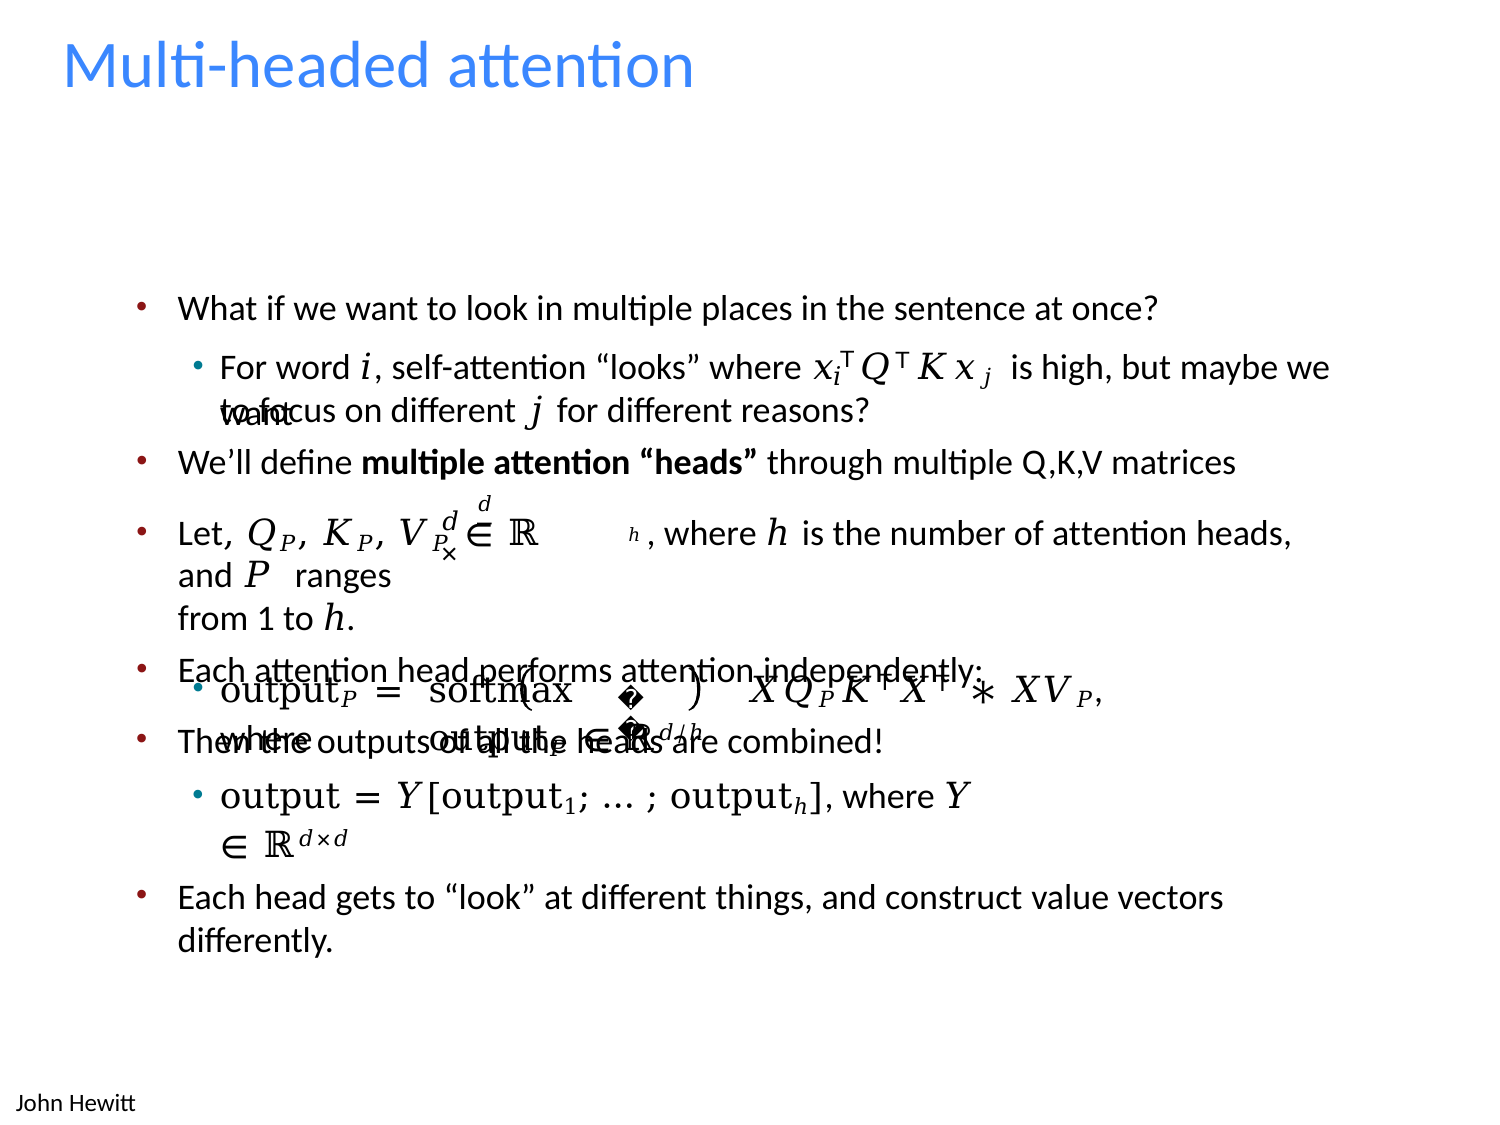

# Multi-headed attention
What if we want to look in multiple places in the sentence at once?
For word 𝑖, self-attention “looks” where 𝑥𝖳𝑄𝖳𝐾𝑥𝑗 is high, but maybe we want
𝑖
to focus on different 𝑗 for different reasons?
We’ll define multiple attention “heads” through multiple Q,K,V matrices
𝑑
Let, 𝑄𝑃, 𝐾𝑃, 𝑉𝑃  ∈ ℝ	ℎ, where ℎ is the number of attention heads, and 𝑃  ranges
from 1 to ℎ.
Each attention head performs attention independently:
𝑑×

output𝑃 =	softmax	𝑋𝑄𝑃𝐾𝖳𝑋𝖳	∗ 𝑋𝑉𝑃, where	output𝑃 ∈ ℝ𝑑/ℎ

𝑃
Then the outputs of all the heads are combined!
output = 𝑌[output1; … ; outputℎ], where 𝑌 ∈ ℝ𝑑×𝑑
Each head gets to “look” at different things, and construct value vectors
differently.
John Hewitt